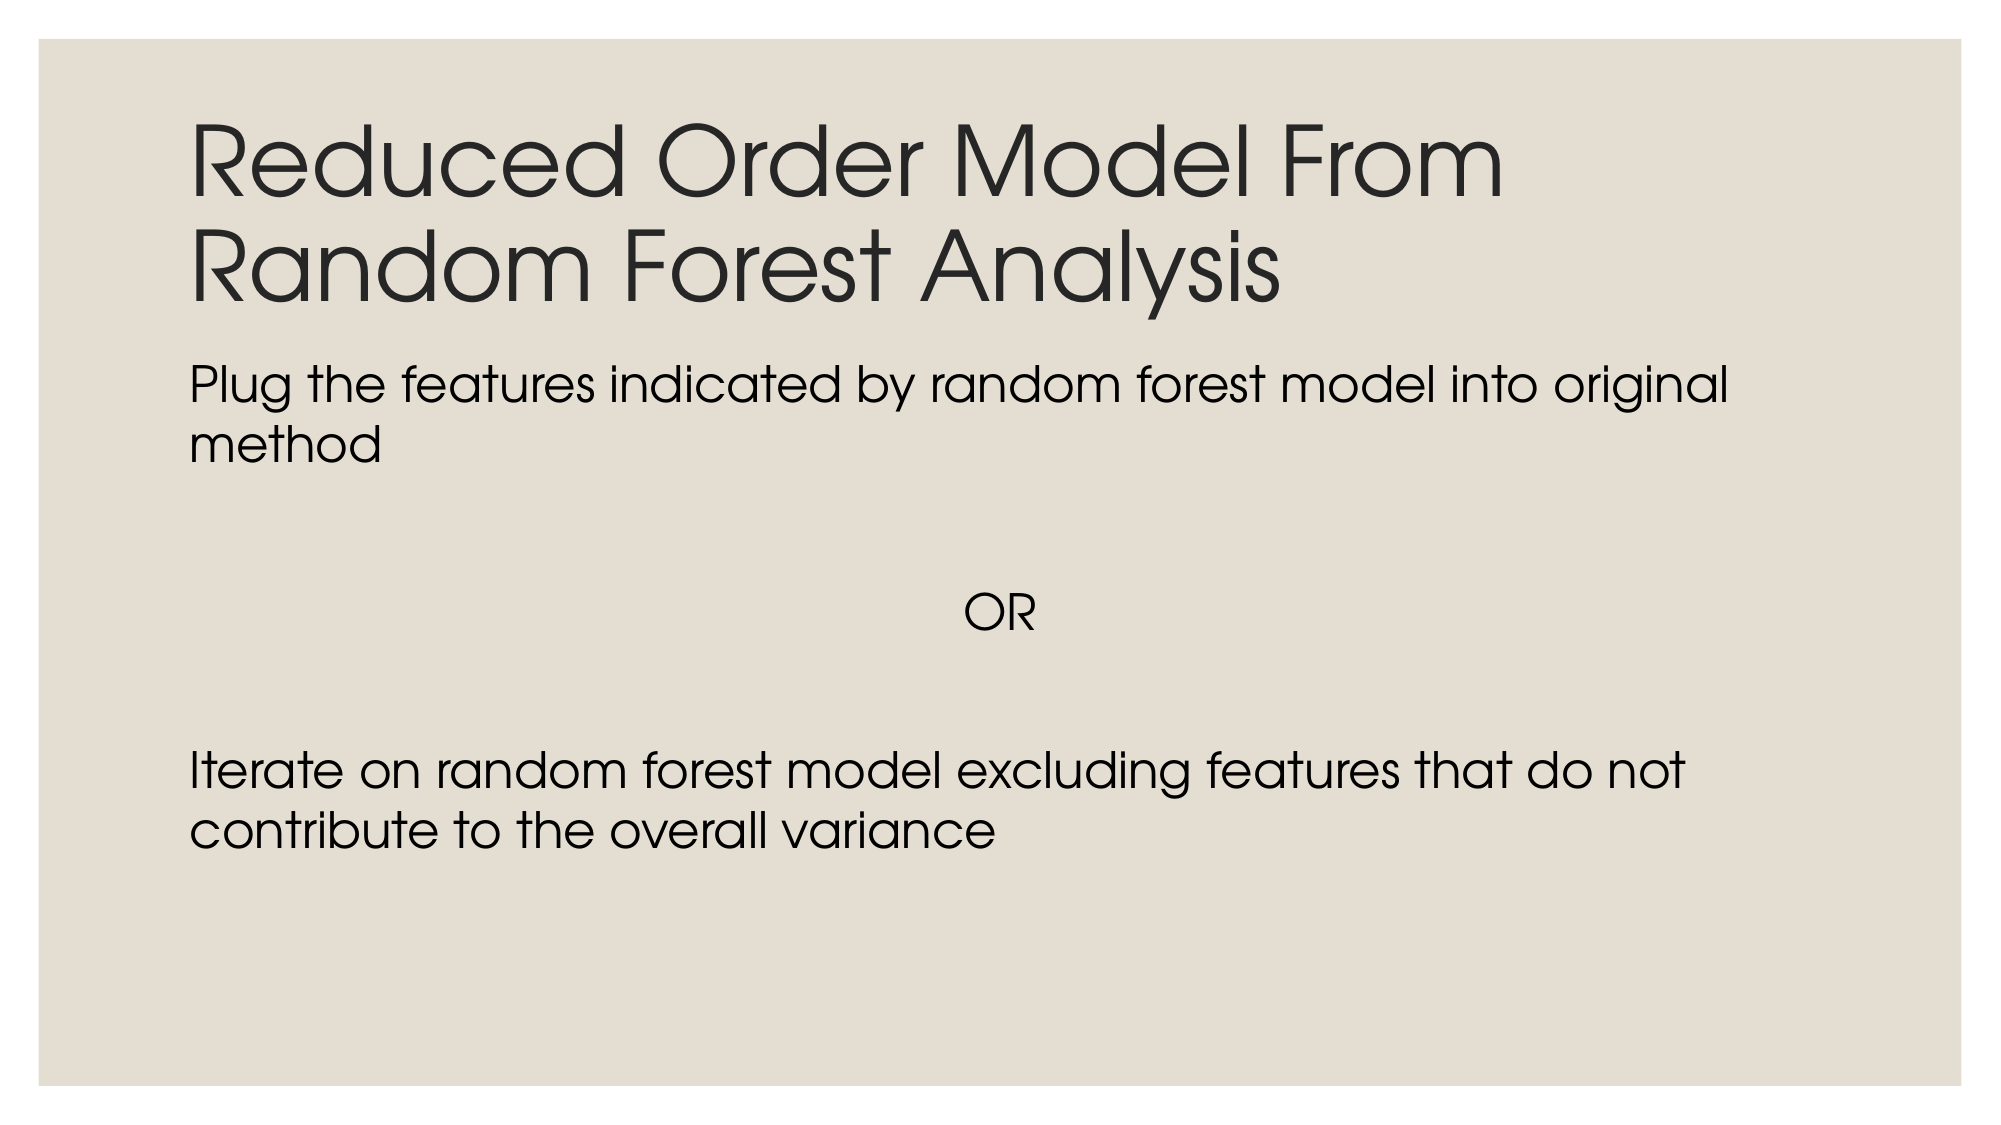

# Reduced Order Model From Random Forest Analysis
Plug the features indicated by random forest model into original method

OR

Iterate on random forest model excluding features that do not contribute to the overall variance